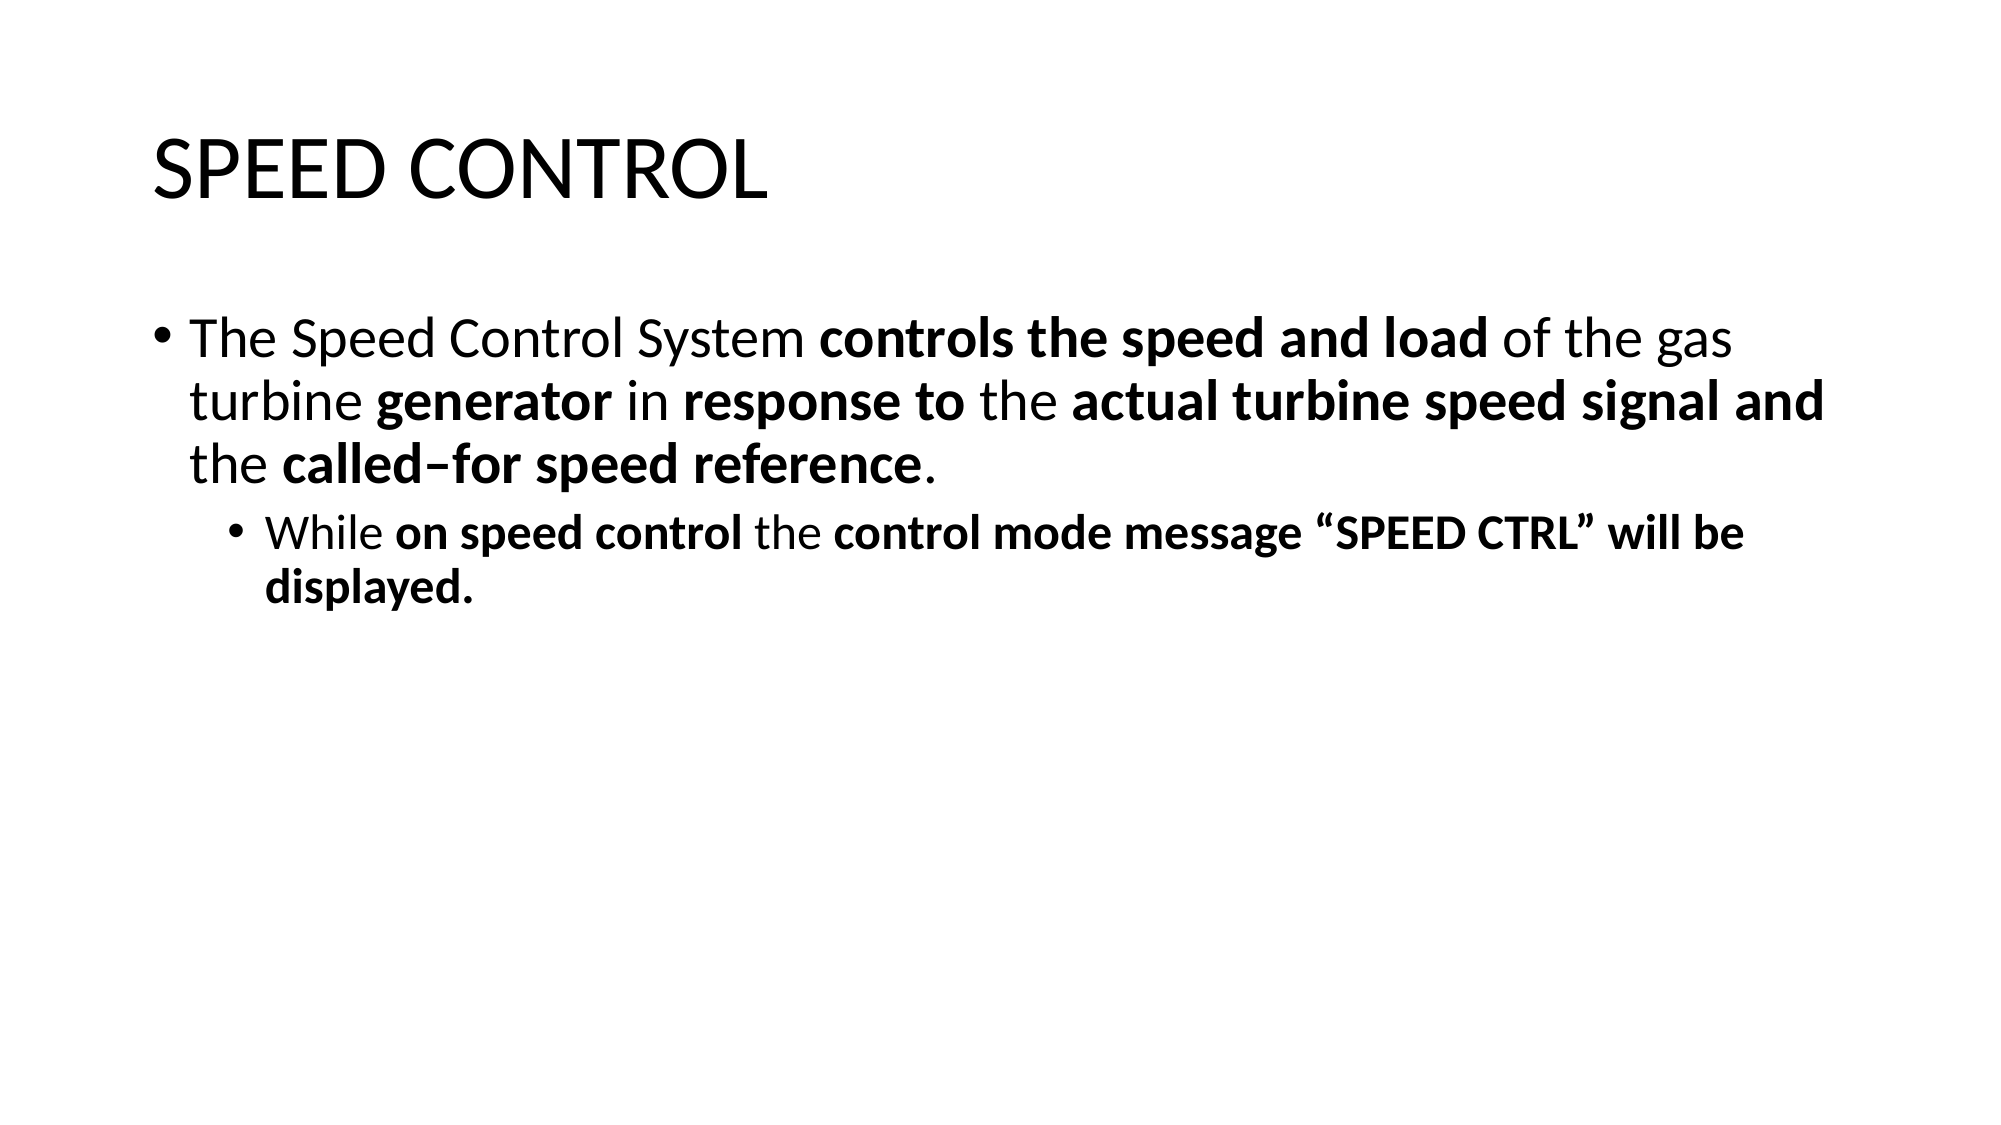

# SPEED CONTROL
The Speed Control System controls the speed and load of the gas turbine generator in response to the actual turbine speed signal and the called–for speed reference.
While on speed control the control mode message “SPEED CTRL” will be displayed.